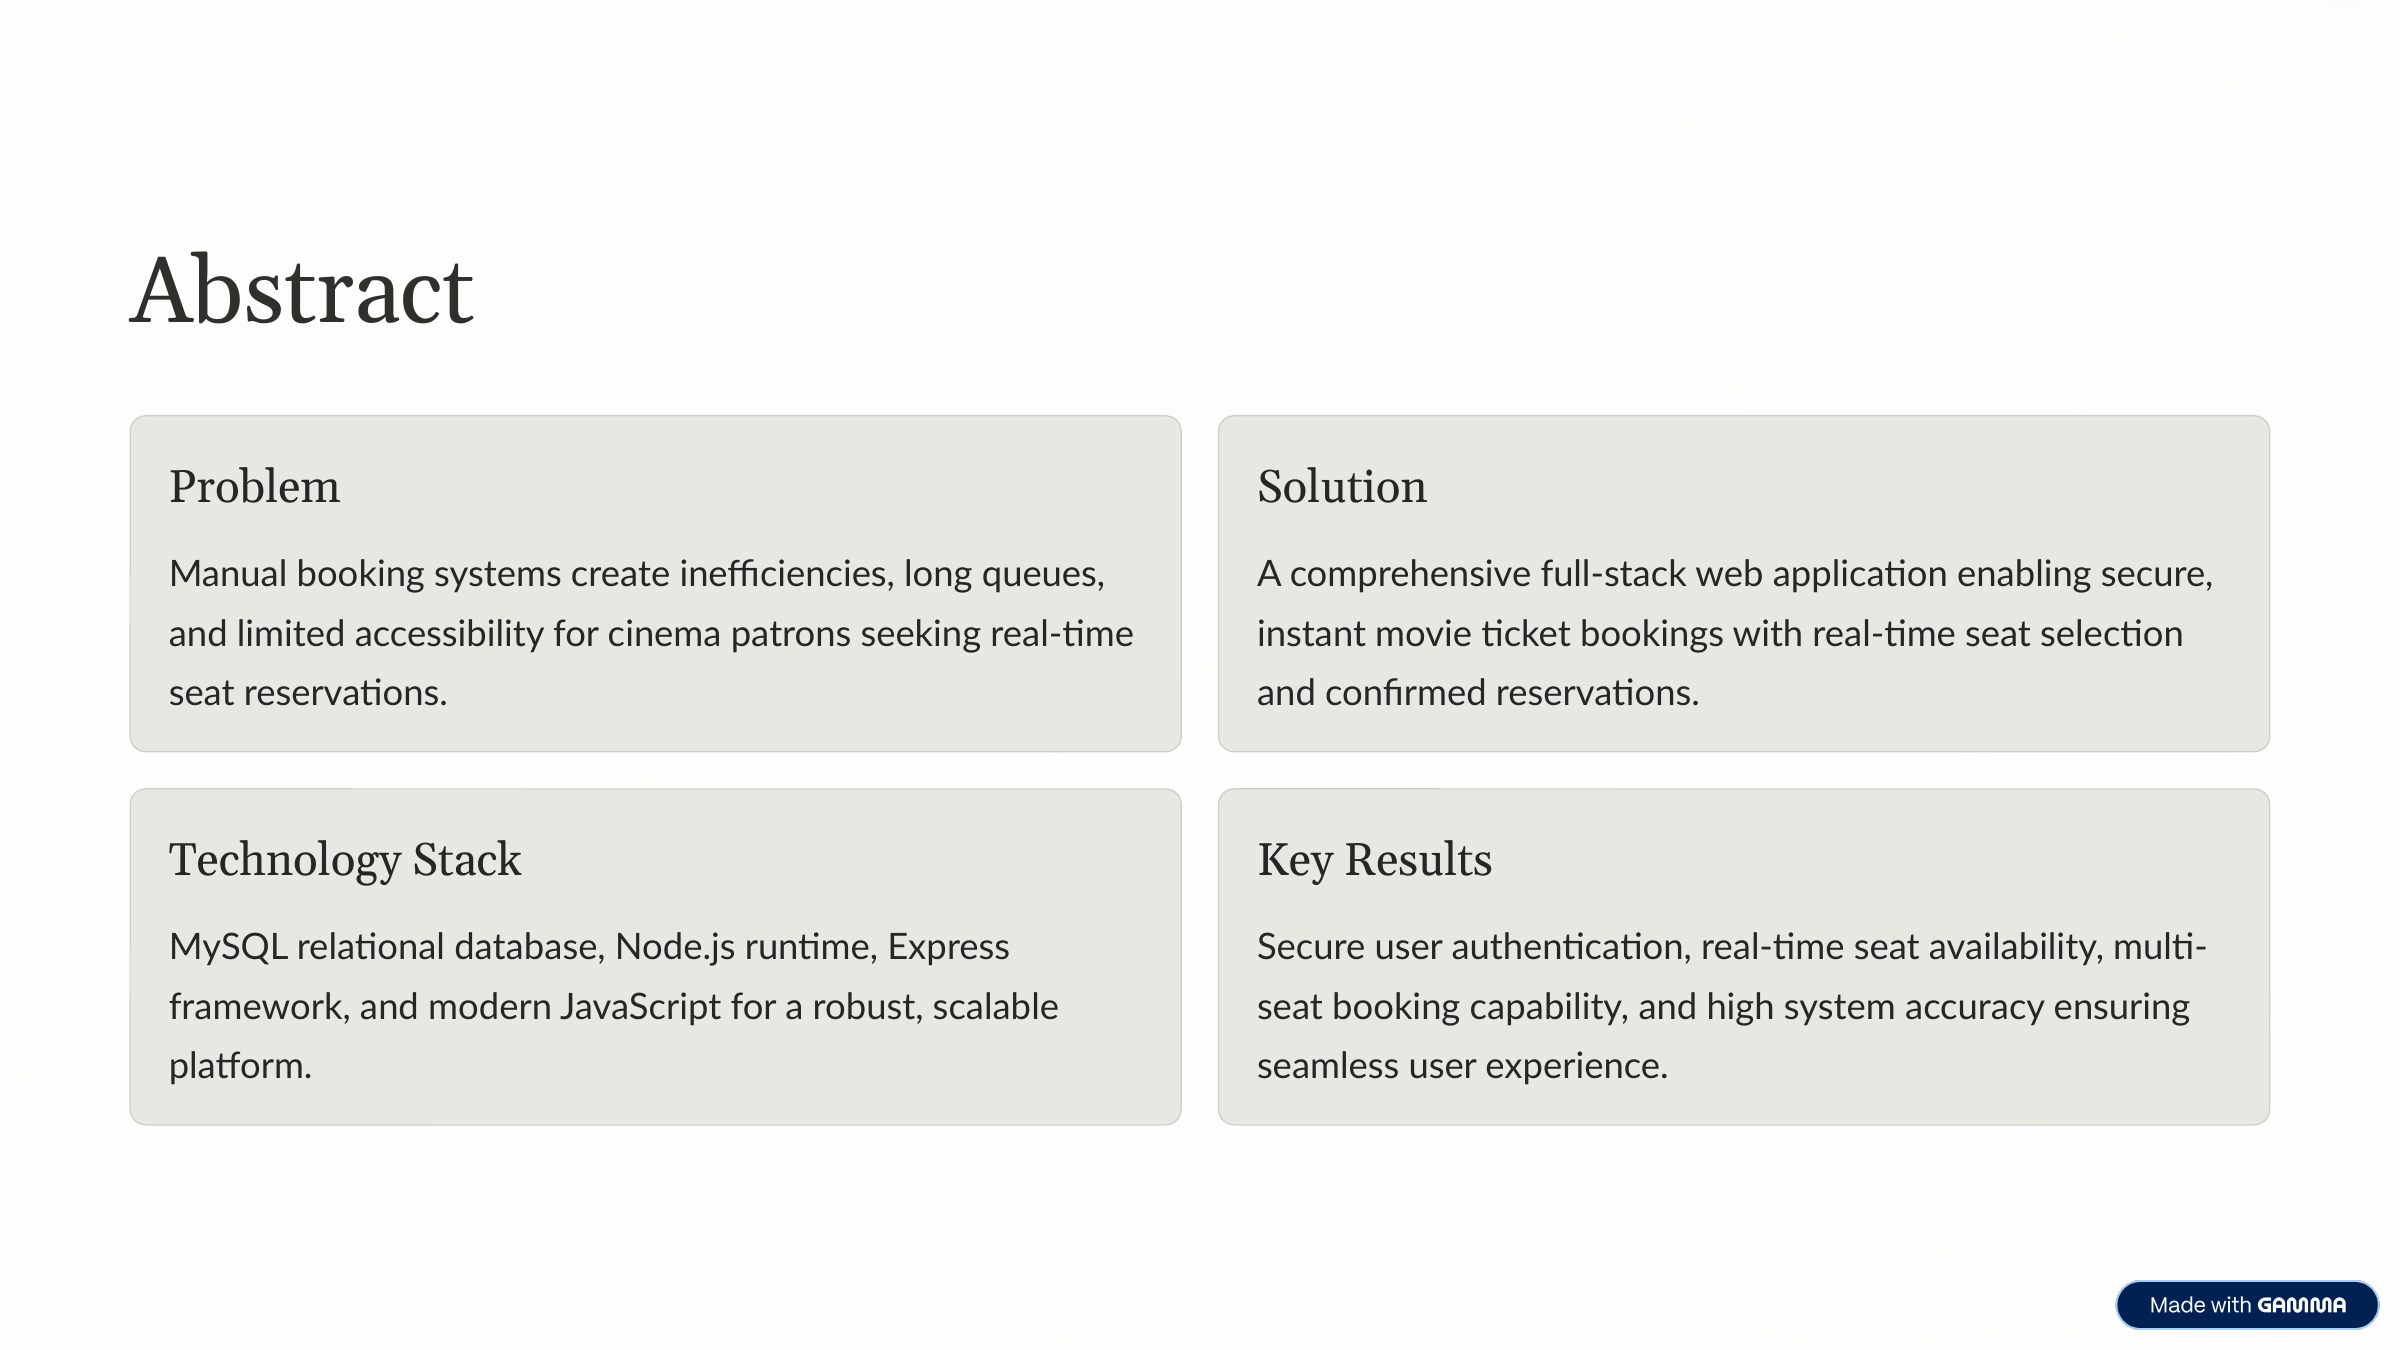

Abstract

Problem
Solution
Manual booking systems create inefficiencies, long queues, and limited accessibility for cinema patrons seeking real-time seat reservations.
A comprehensive full-stack web application enabling secure, instant movie ticket bookings with real-time seat selection and confirmed reservations.

Technology Stack
Key Results
MySQL relational database, Node.js runtime, Express framework, and modern JavaScript for a robust, scalable platform.
Secure user authentication, real-time seat availability, multi-seat booking capability, and high system accuracy ensuring seamless user experience.